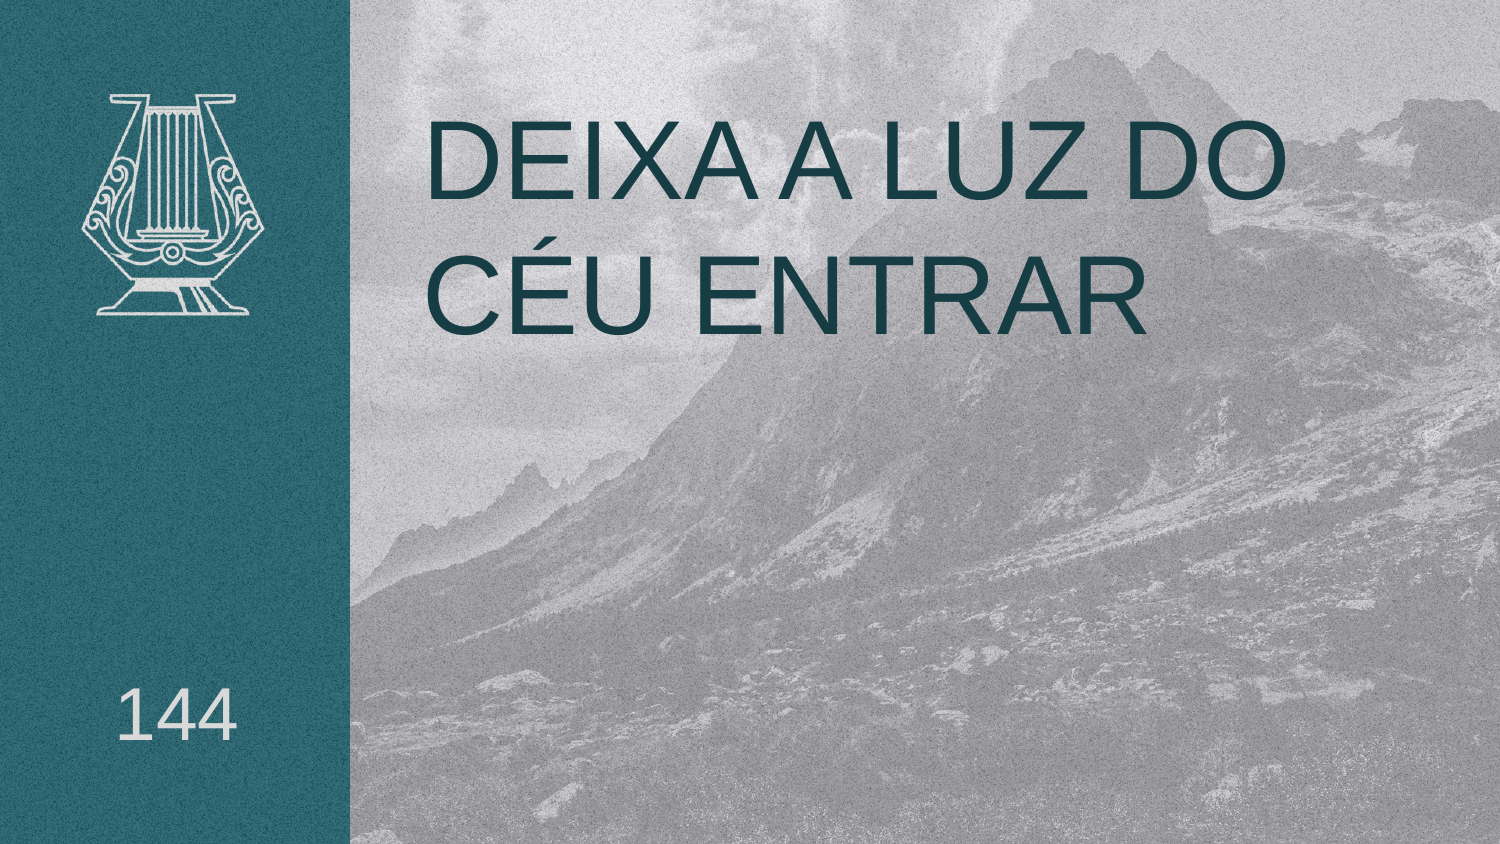

# DEIXA A LUZ DO CÉU ENTRAR
144